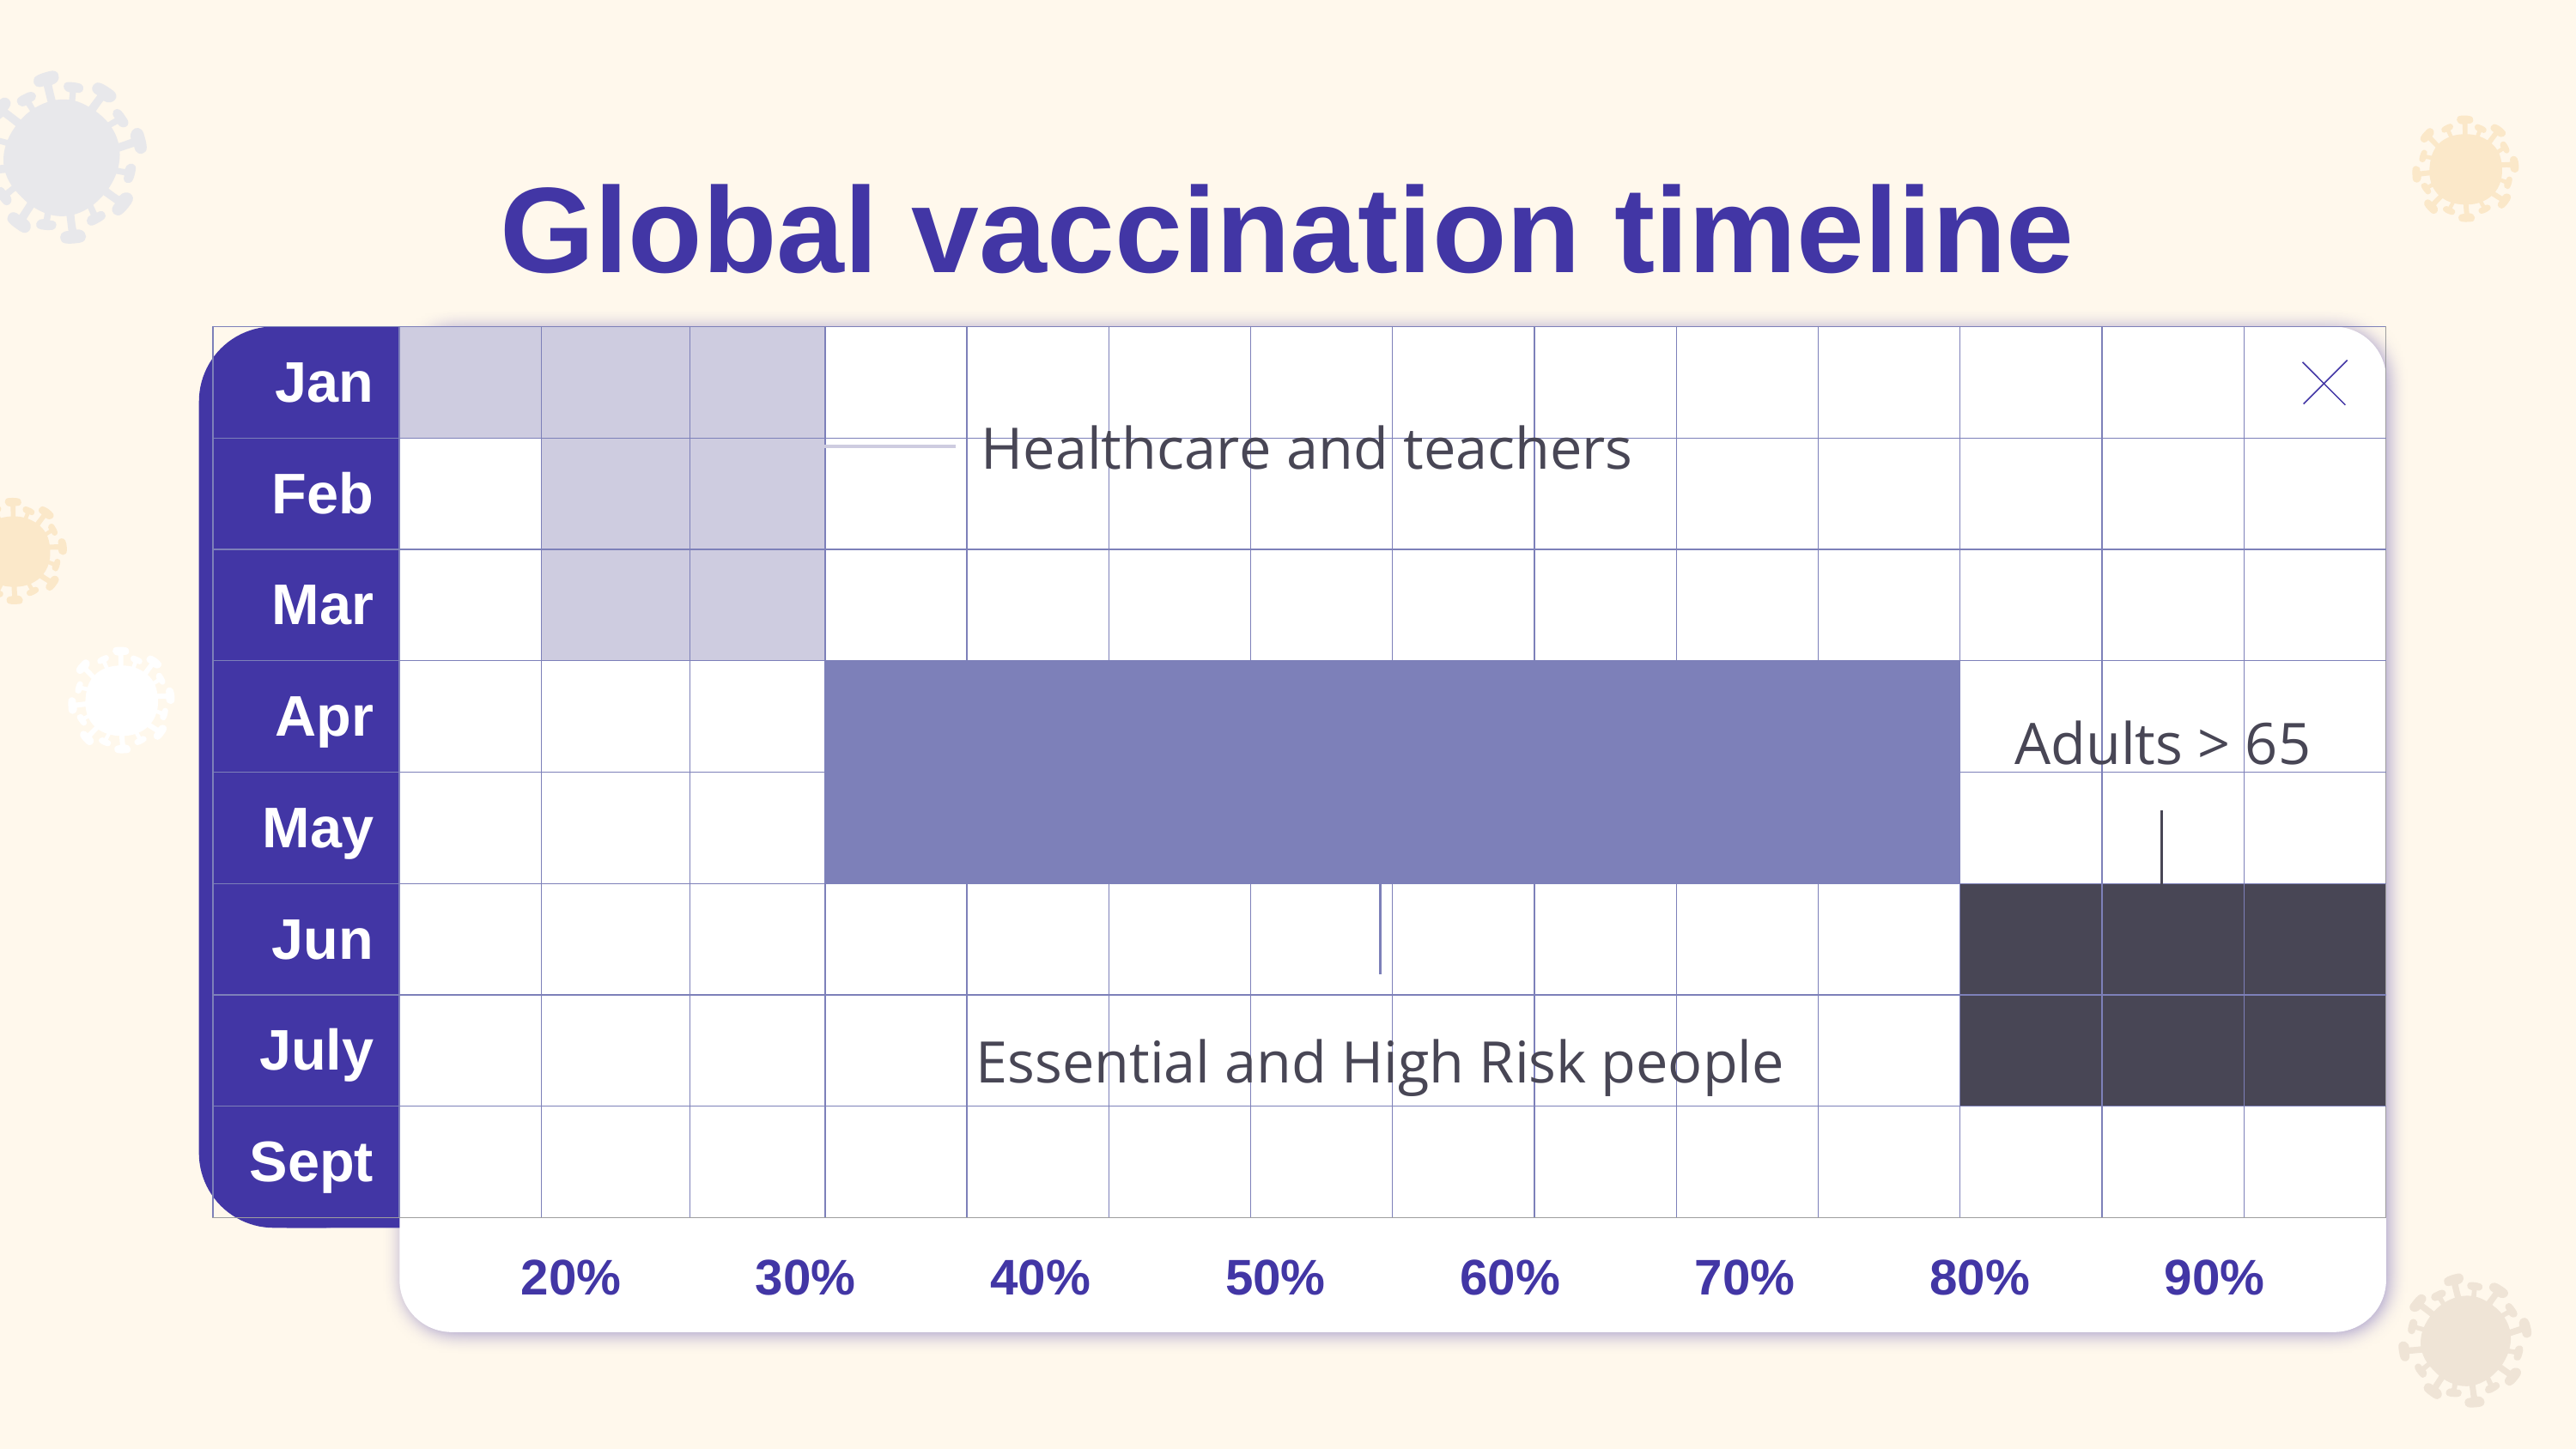

# Global vaccination timeline
Healthcare and teachers

| Jan |  |  |  |  |  |  |  |  |  |  |  |  |  |  |
| --- | --- | --- | --- | --- | --- | --- | --- | --- | --- | --- | --- | --- | --- | --- |
| Feb |  |  |  |  |  |  |  |  |  |  |  |  |  |  |
| Mar |  |  |  |  |  |  |  |  |  |  |  |  |  |  |
| Apr |  |  |  |  |  |  |  |  |  |  |  |  |  |  |
| May |  |  |  |  |  |  |  |  |  |  |  |  |  |  |
| Jun |  |  |  |  |  |  |  |  |  |  |  |  |  |  |
| July |  |  |  |  |  |  |  |  |  |  |  |  |  |  |
| Sept |  |  |  |  |  |  |  |  |  |  |  |  |  |  |
Adults > 65
Essential and High Risk people
20%
30%
40%
50%
60%
70%
80%
90%